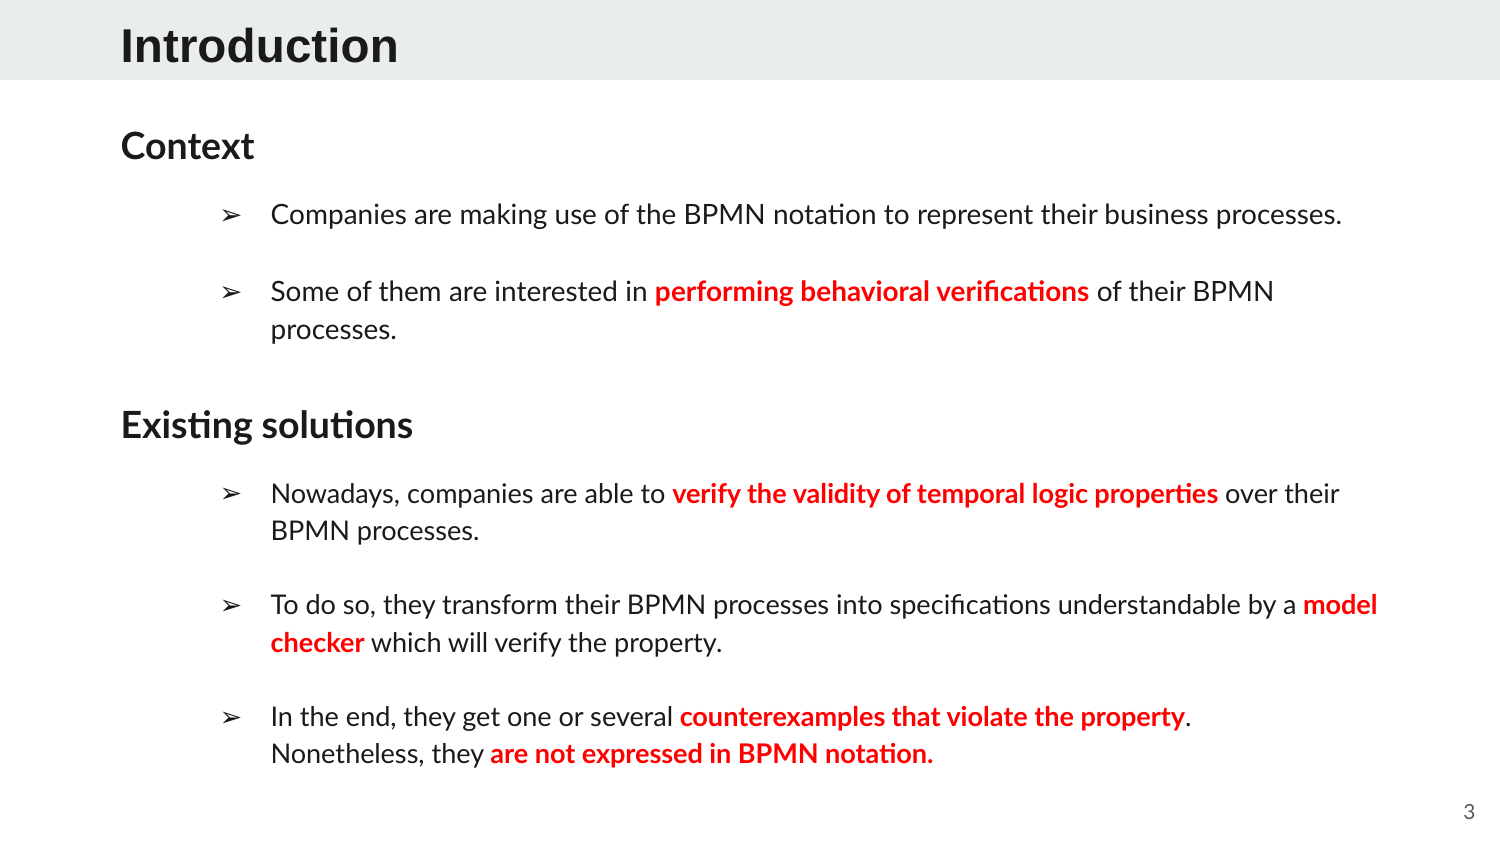

# Introduction
Context
Companies are making use of the BPMN notation to represent their business processes.
Some of them are interested in performing behavioral verifications of their BPMN processes.
Existing solutions
Nowadays, companies are able to verify the validity of temporal logic properties over their BPMN processes.
To do so, they transform their BPMN processes into specifications understandable by a model checker which will verify the property.
In the end, they get one or several counterexamples that violate the property.
Nonetheless, they are not expressed in BPMN notation.
3